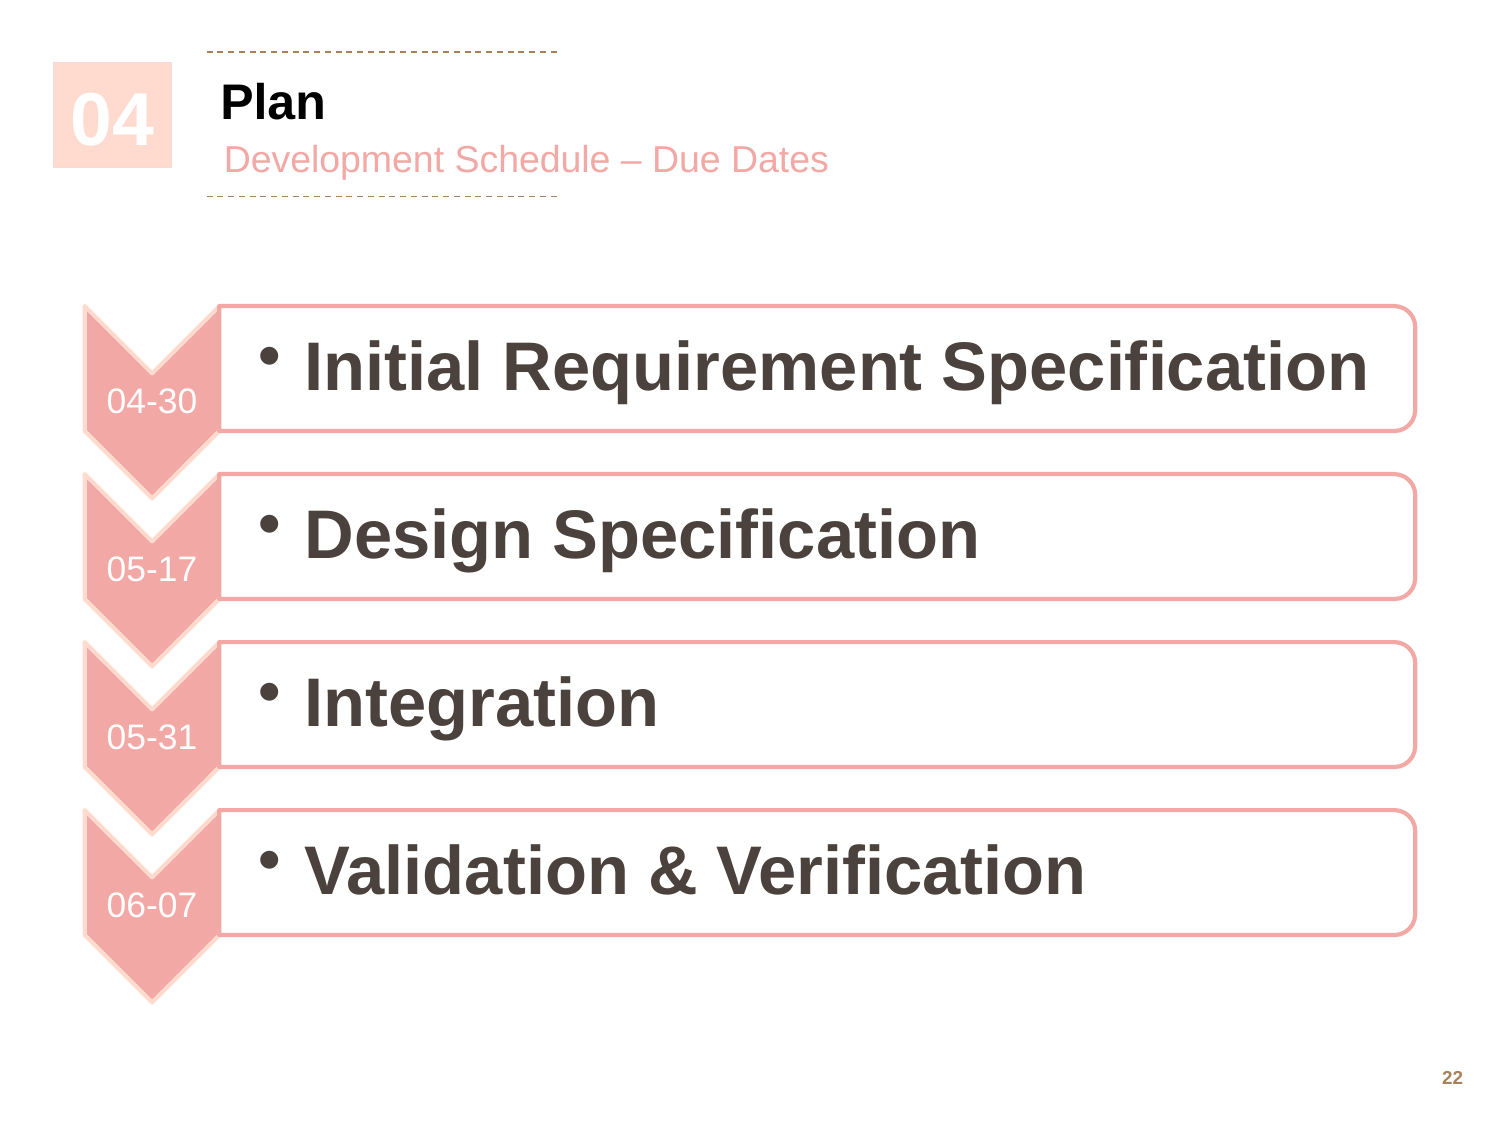

04
Plan
Development Schedule – Due Dates
04-30
Initial Requirement Specification
05-17
Design Specification
05-31
Integration
06-07
Validation & Verification
22